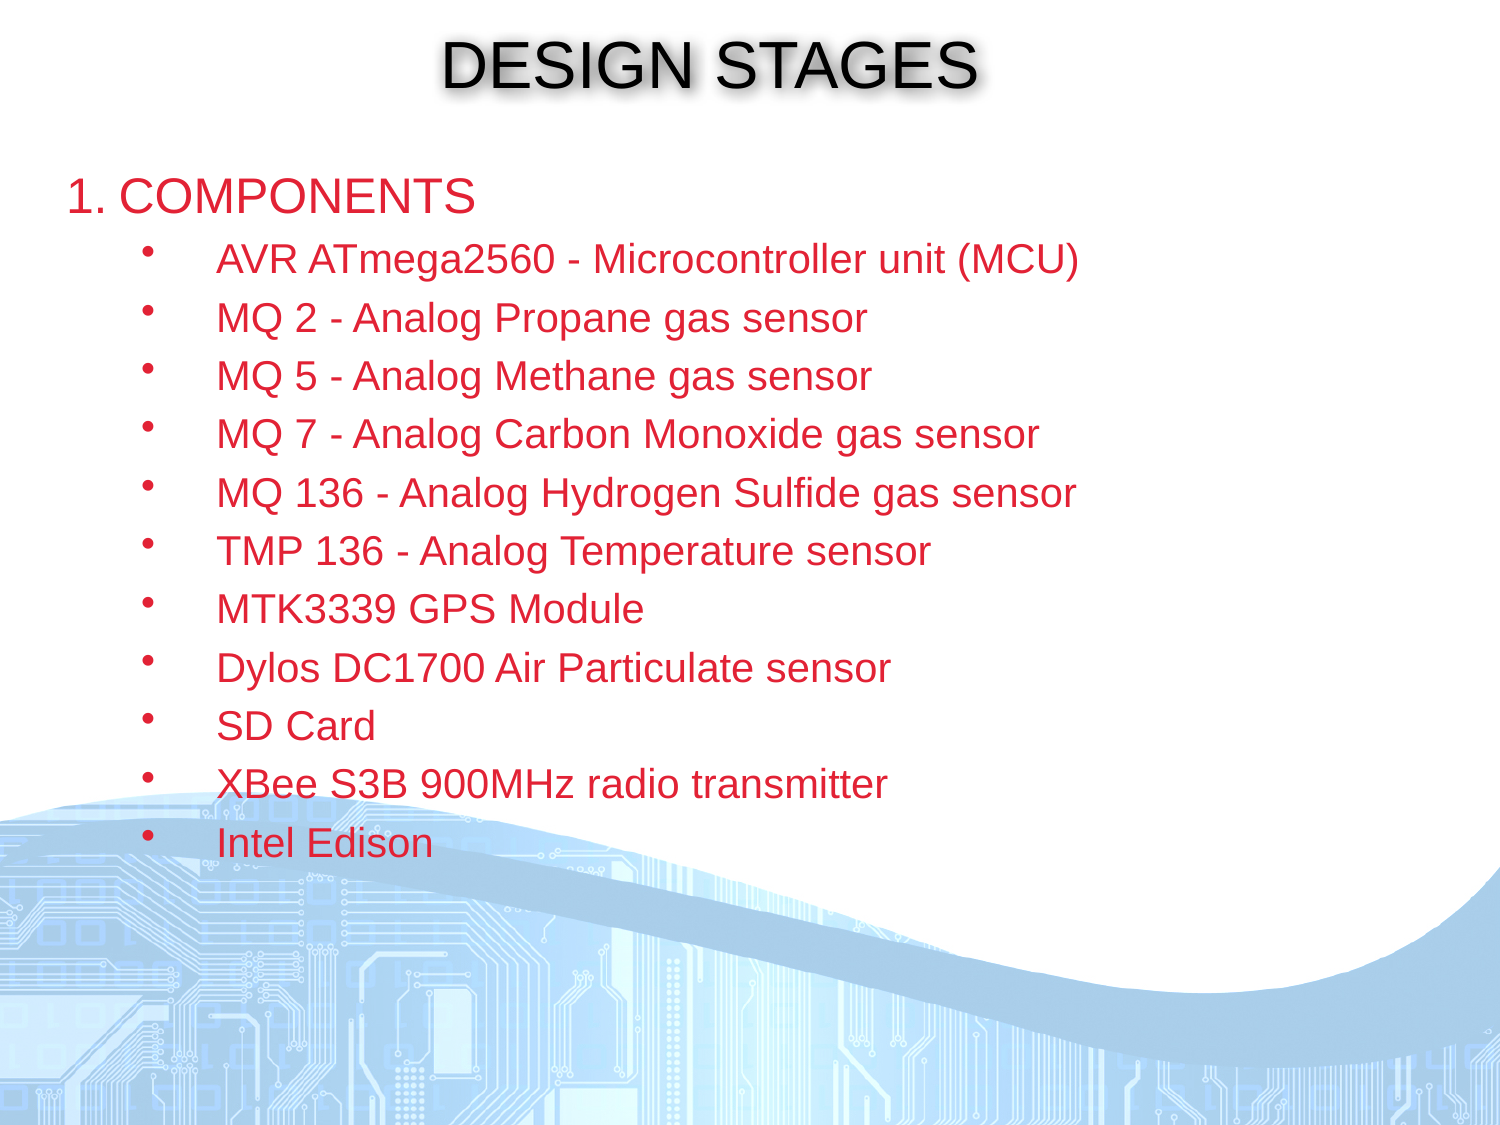

# DESIGN STAGES
Components
AVR ATmega2560 - Microcontroller unit (MCU)
MQ 2 - Analog Propane gas sensor
MQ 5 - Analog Methane gas sensor
MQ 7 - Analog Carbon Monoxide gas sensor
MQ 136 - Analog Hydrogen Sulfide gas sensor
TMP 136 - Analog Temperature sensor
MTK3339 GPS Module
Dylos DC1700 Air Particulate sensor
SD Card
XBee S3B 900MHz radio transmitter
Intel Edison